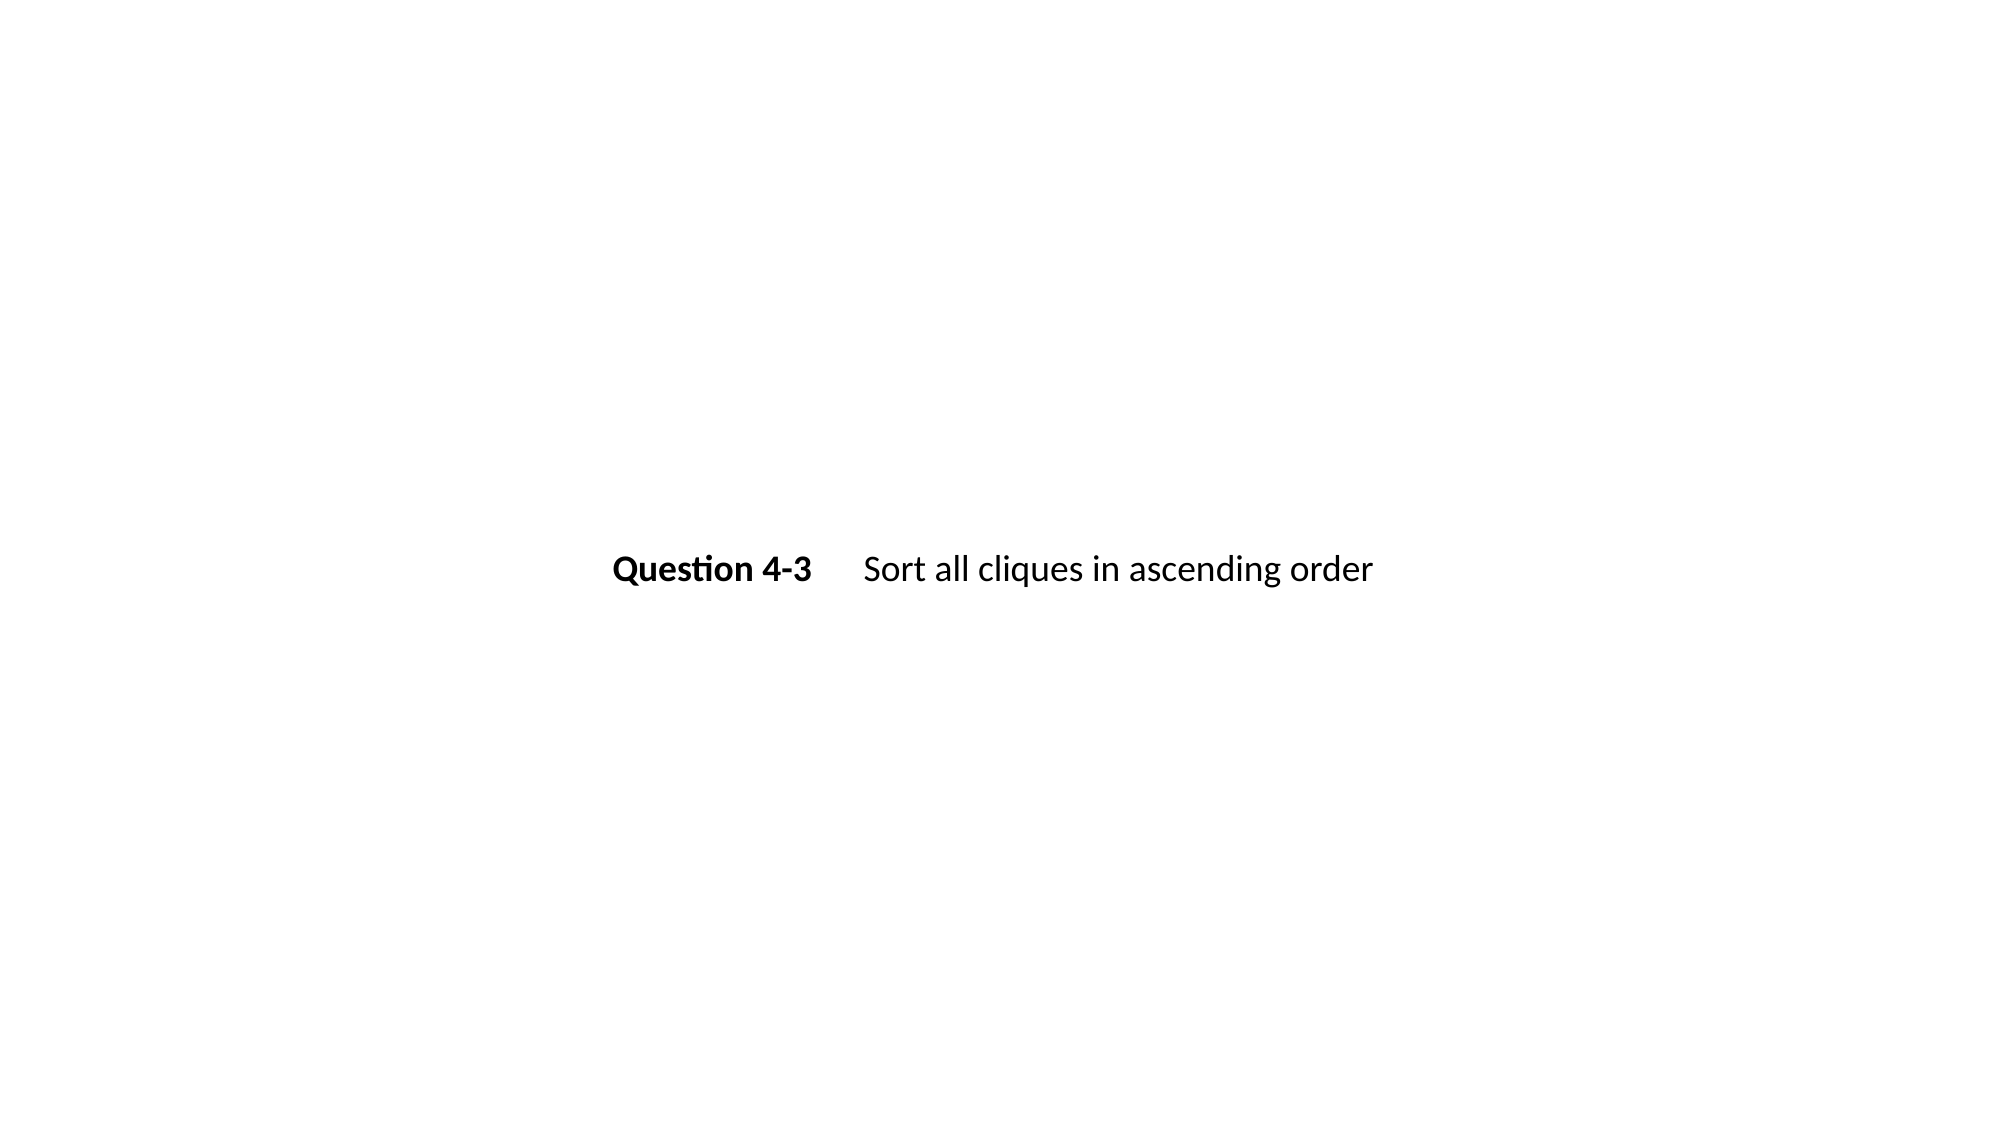

#

Question 4-3
Sort all cliques in ascending order